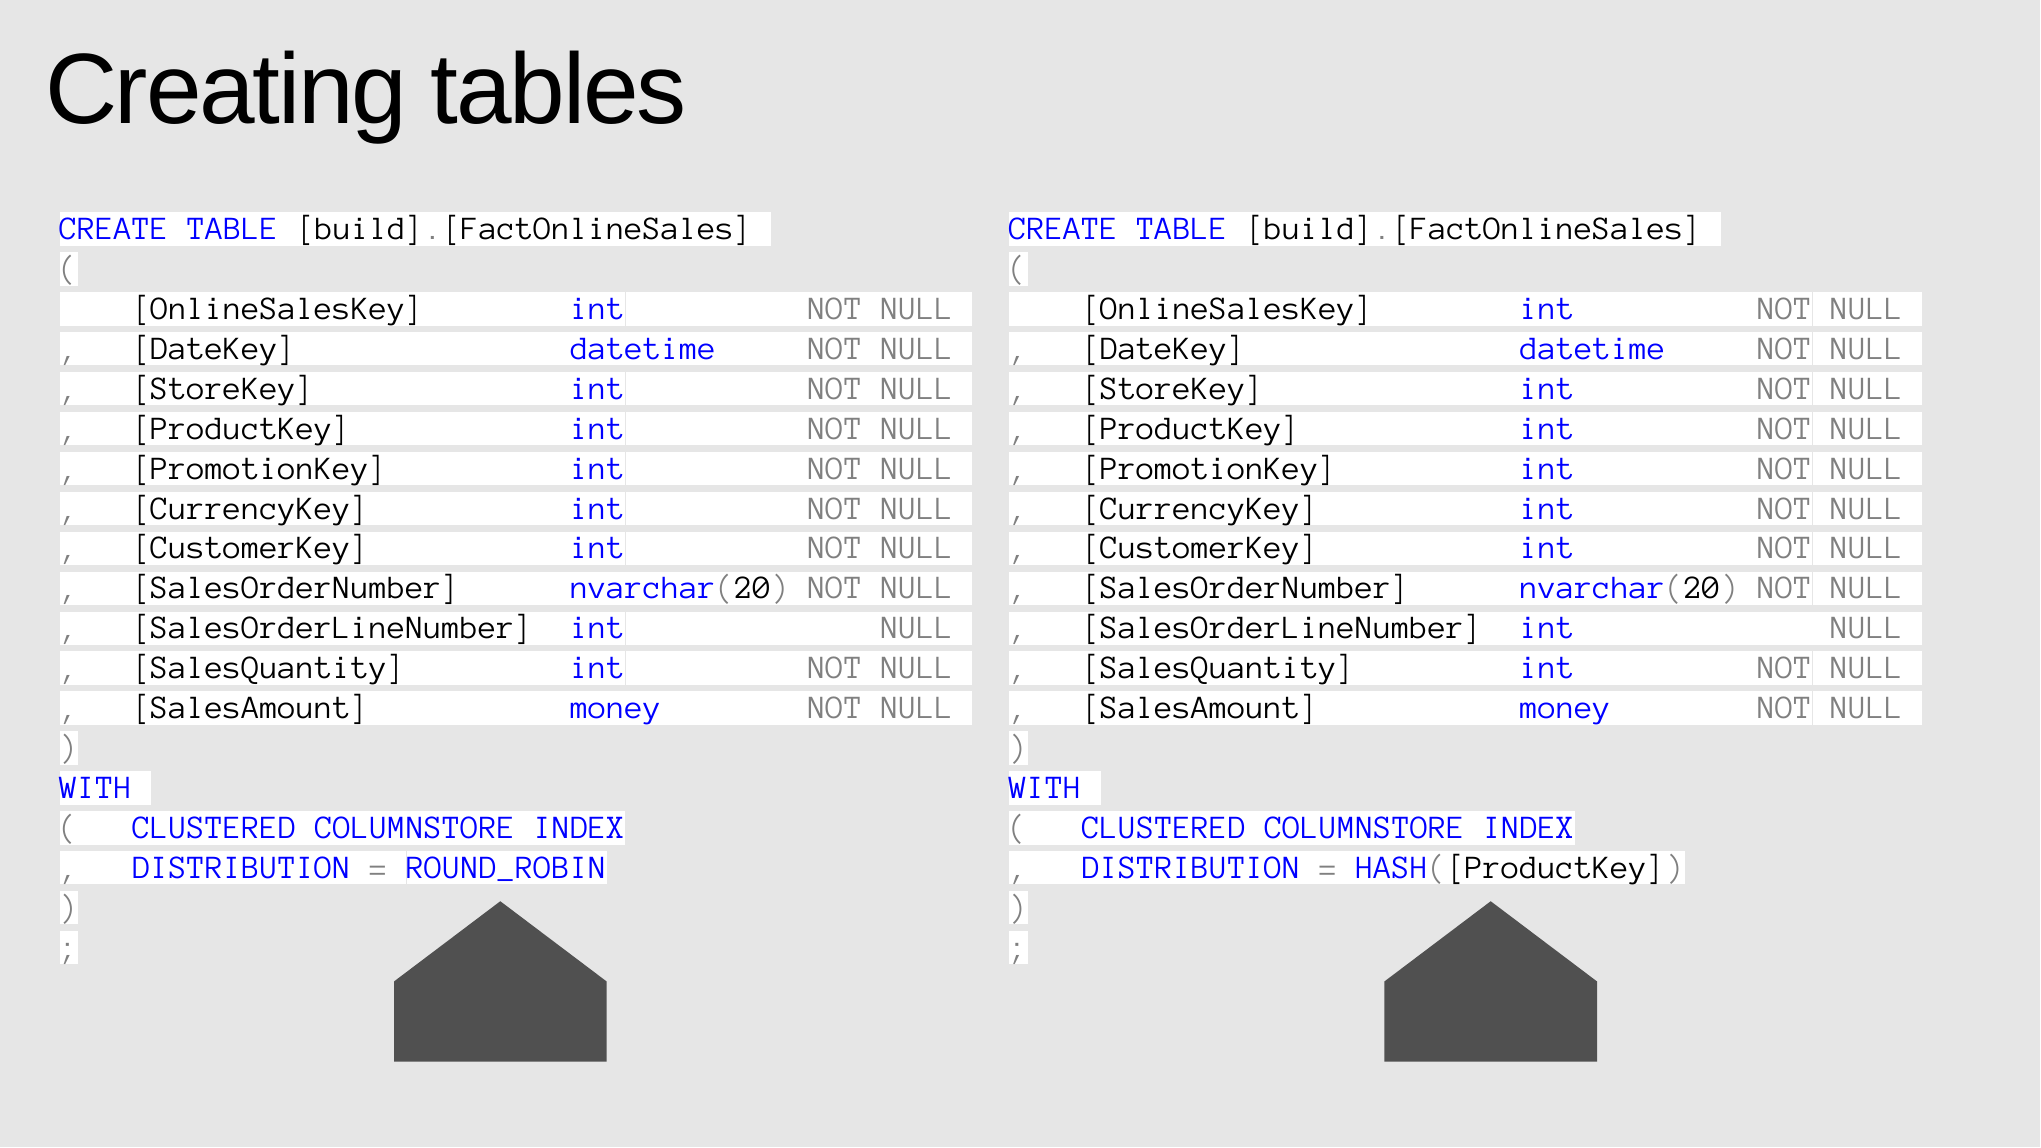

# Creating tables
CREATE TABLE [build].[FactOnlineSales]
(
    [OnlineSalesKey]        int          NOT NULL
,   [DateKey]               datetime     NOT NULL
,   [StoreKey]              int          NOT NULL
,   [ProductKey]            int          NOT NULL
,   [PromotionKey]          int          NOT NULL
,   [CurrencyKey]           int          NOT NULL
,   [CustomerKey]           int          NOT NULL
,   [SalesOrderNumber]      nvarchar(20) NOT NULL
,   [SalesOrderLineNumber]  int              NULL
,   [SalesQuantity]         int          NOT NULL
,   [SalesAmount]           money        NOT NULL
)
WITH
(   CLUSTERED COLUMNSTORE INDEX
,   DISTRIBUTION = ROUND_ROBIN
)
;
CREATE TABLE [build].[FactOnlineSales]
(
    [OnlineSalesKey]        int          NOT NULL
,   [DateKey]               datetime     NOT NULL
,   [StoreKey]              int          NOT NULL
,   [ProductKey]            int          NOT NULL
,   [PromotionKey]          int          NOT NULL
,   [CurrencyKey]           int          NOT NULL
,   [CustomerKey]           int          NOT NULL
,   [SalesOrderNumber]      nvarchar(20) NOT NULL
,   [SalesOrderLineNumber]  int              NULL
,   [SalesQuantity]         int          NOT NULL
,   [SalesAmount]           money        NOT NULL
)
WITH
(   CLUSTERED COLUMNSTORE INDEX
,   DISTRIBUTION = HASH([ProductKey])
)
;